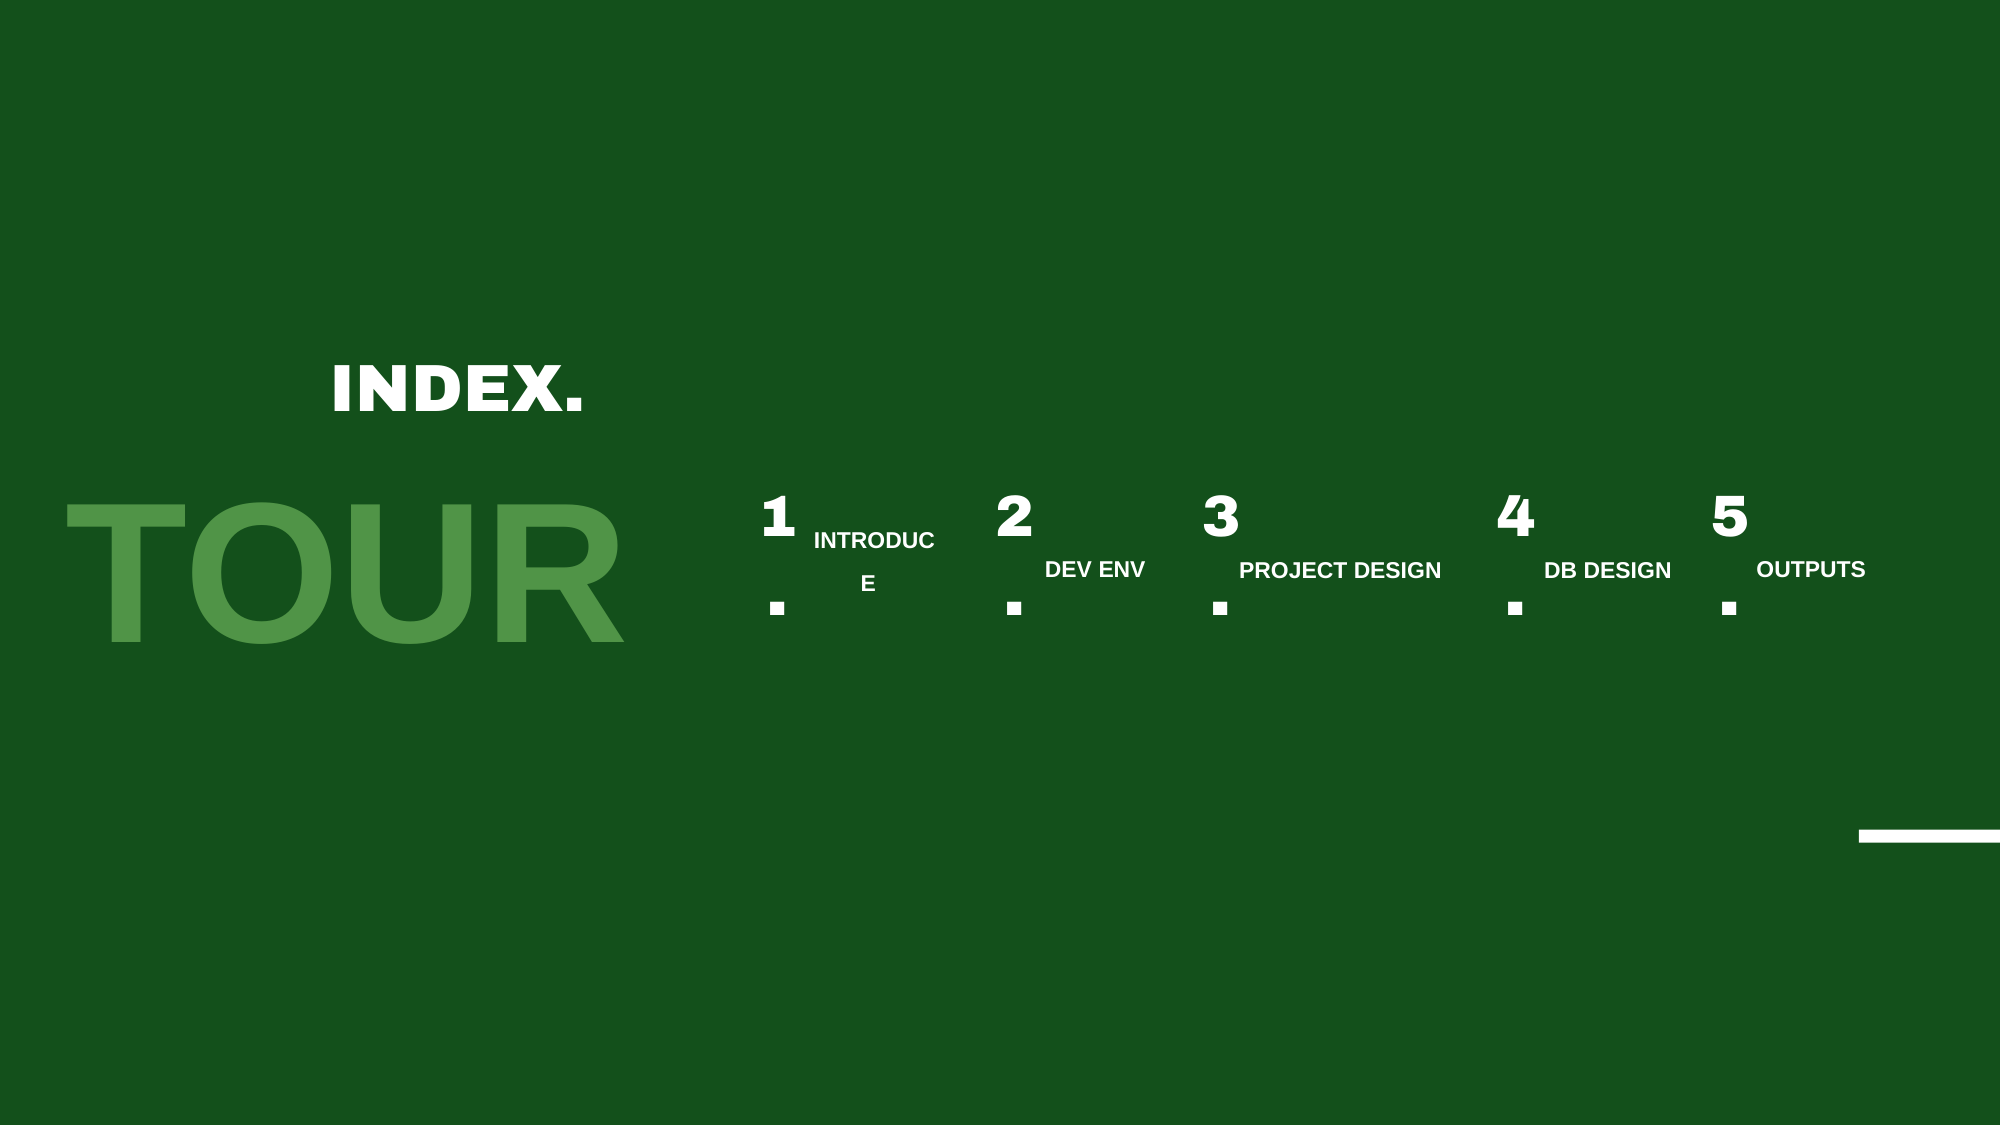

INDEX.
JEJU GREEN TOUR
1.
2.
3.
4.
5.
OUTPUTS
INTRODUCE
DEV ENV
DB DESIGN
PROJECT DESIGN